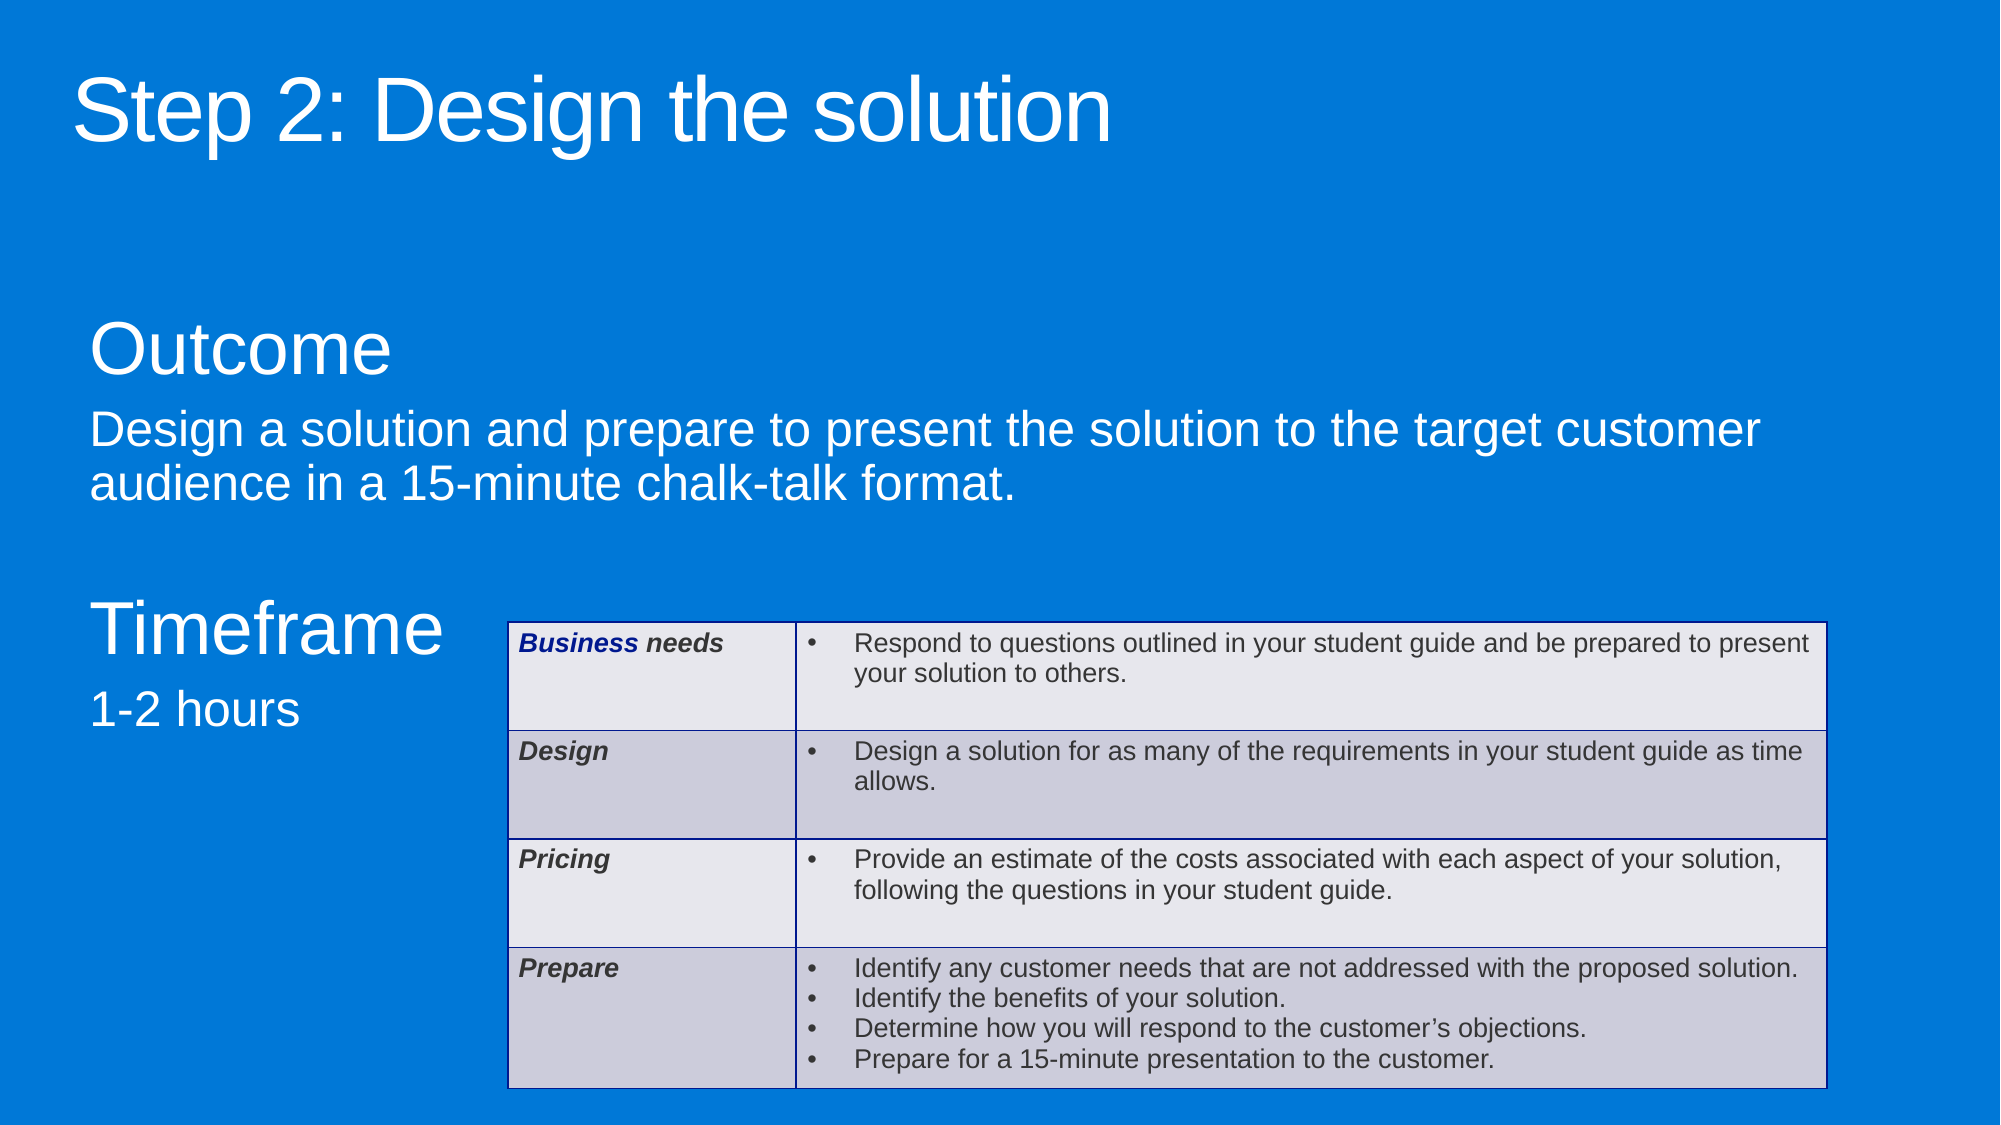

# Step 2: Design the solution
Outcome
Design a solution and prepare to present the solution to the target customer audience in a 15-minute chalk-talk format.

Timeframe
1-2 hours
| Business needs | Respond to questions outlined in your student guide and be prepared to present your solution to others. |
| --- | --- |
| Design | Design a solution for as many of the requirements in your student guide as time allows. |
| Pricing | Provide an estimate of the costs associated with each aspect of your solution, following the questions in your student guide. |
| Prepare | Identify any customer needs that are not addressed with the proposed solution. Identify the benefits of your solution. Determine how you will respond to the customer’s objections. Prepare for a 15-minute presentation to the customer. |